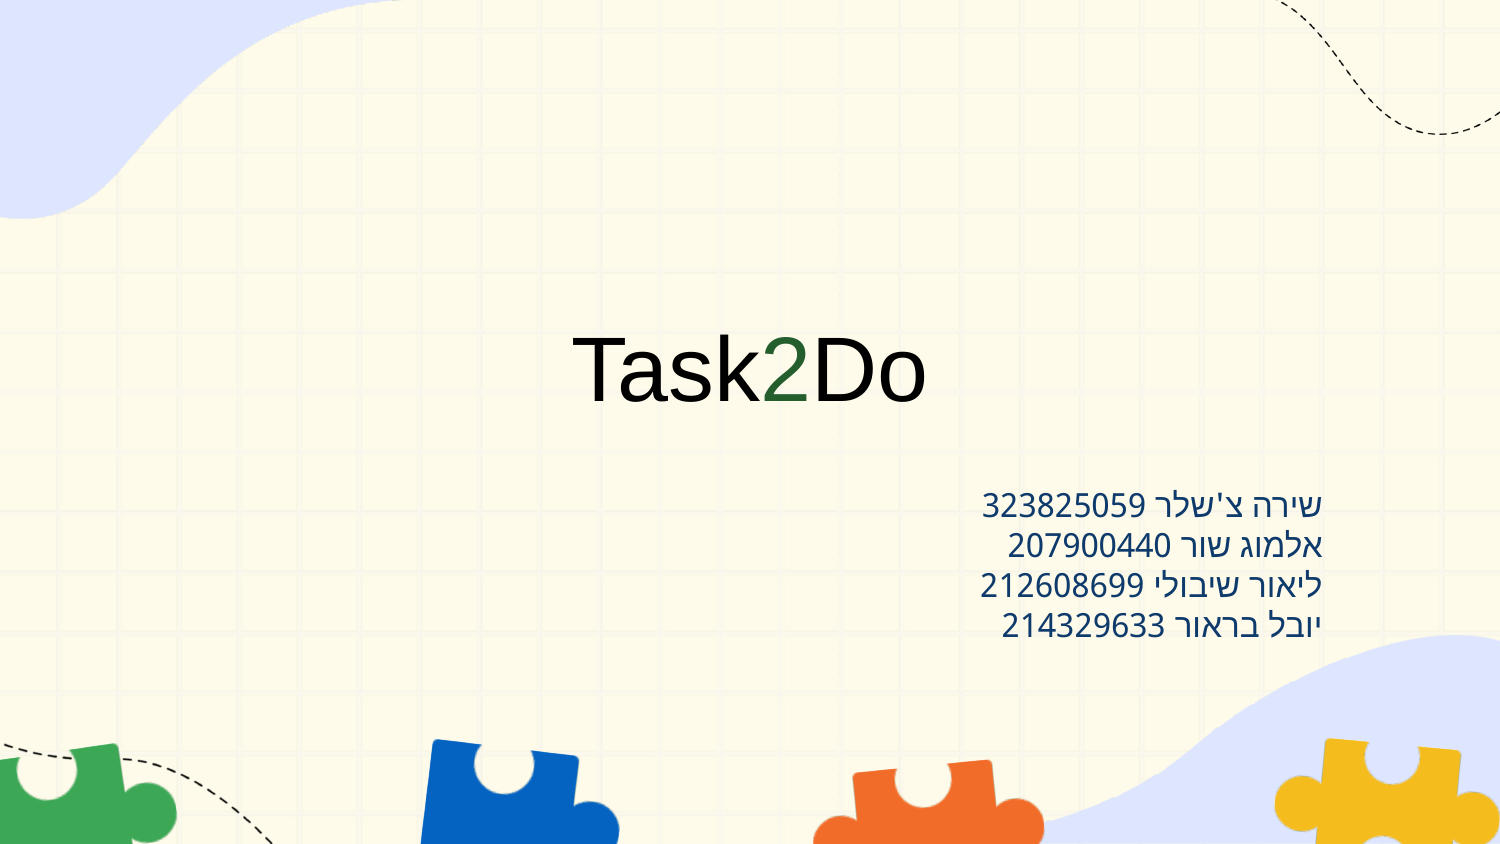

Task2Do
שירה צ'שלר 323825059
אלמוג שור 207900440
ליאור שיבולי 212608699
יובל בראור 214329633